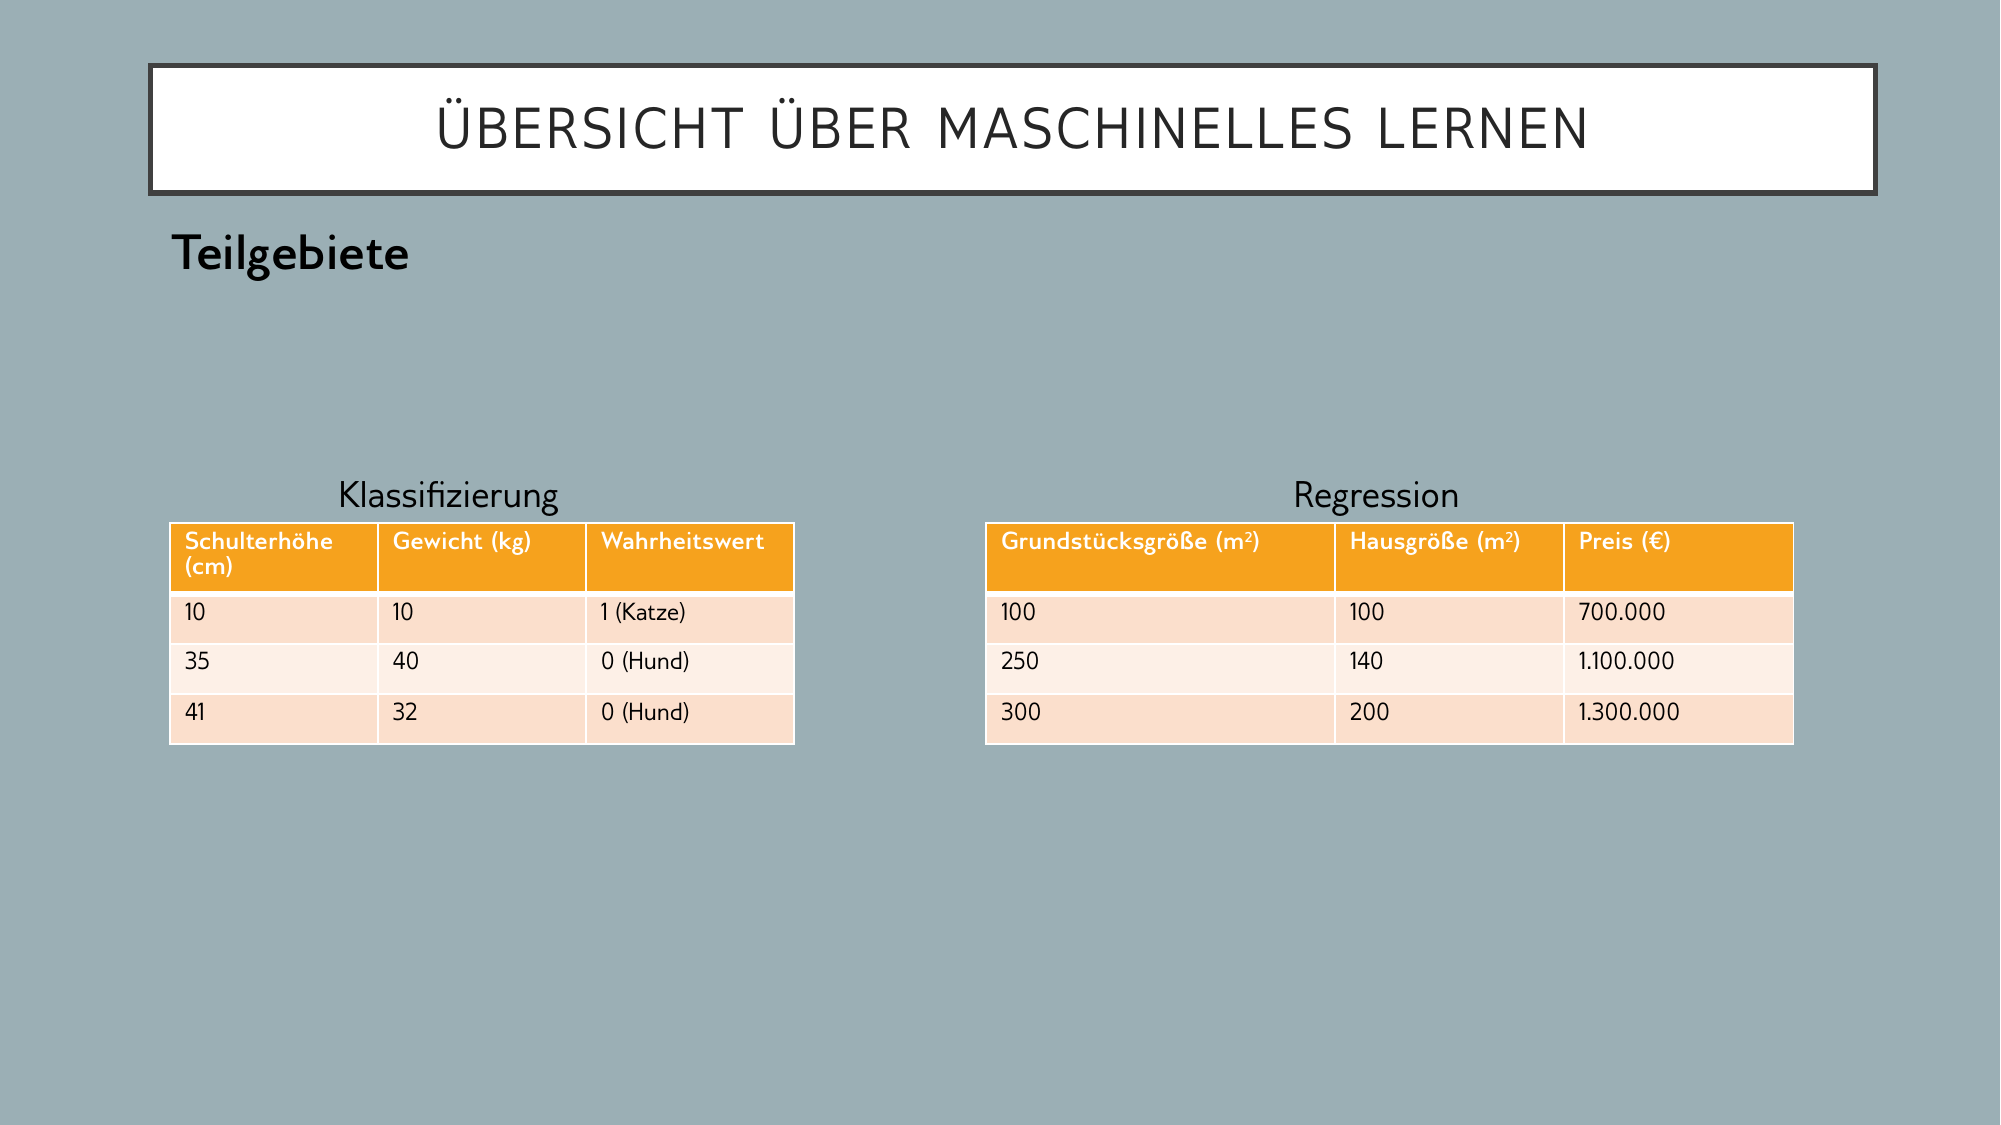

Übersicht über Maschinelles Lernen
Teilgebiete
Klassifizierung
Regression
| Schulterhöhe (cm) | Gewicht (kg) | Wahrheitswert |
| --- | --- | --- |
| 10 | 10 | 1 (Katze) |
| 35 | 40 | 0 (Hund) |
| 41 | 32 | 0 (Hund) |
| Grundstücksgröße (m2) | Hausgröße (m2) | Preis (€) |
| --- | --- | --- |
| 100 | 100 | 700.000 |
| 250 | 140 | 1.100.000 |
| 300 | 200 | 1.300.000 |